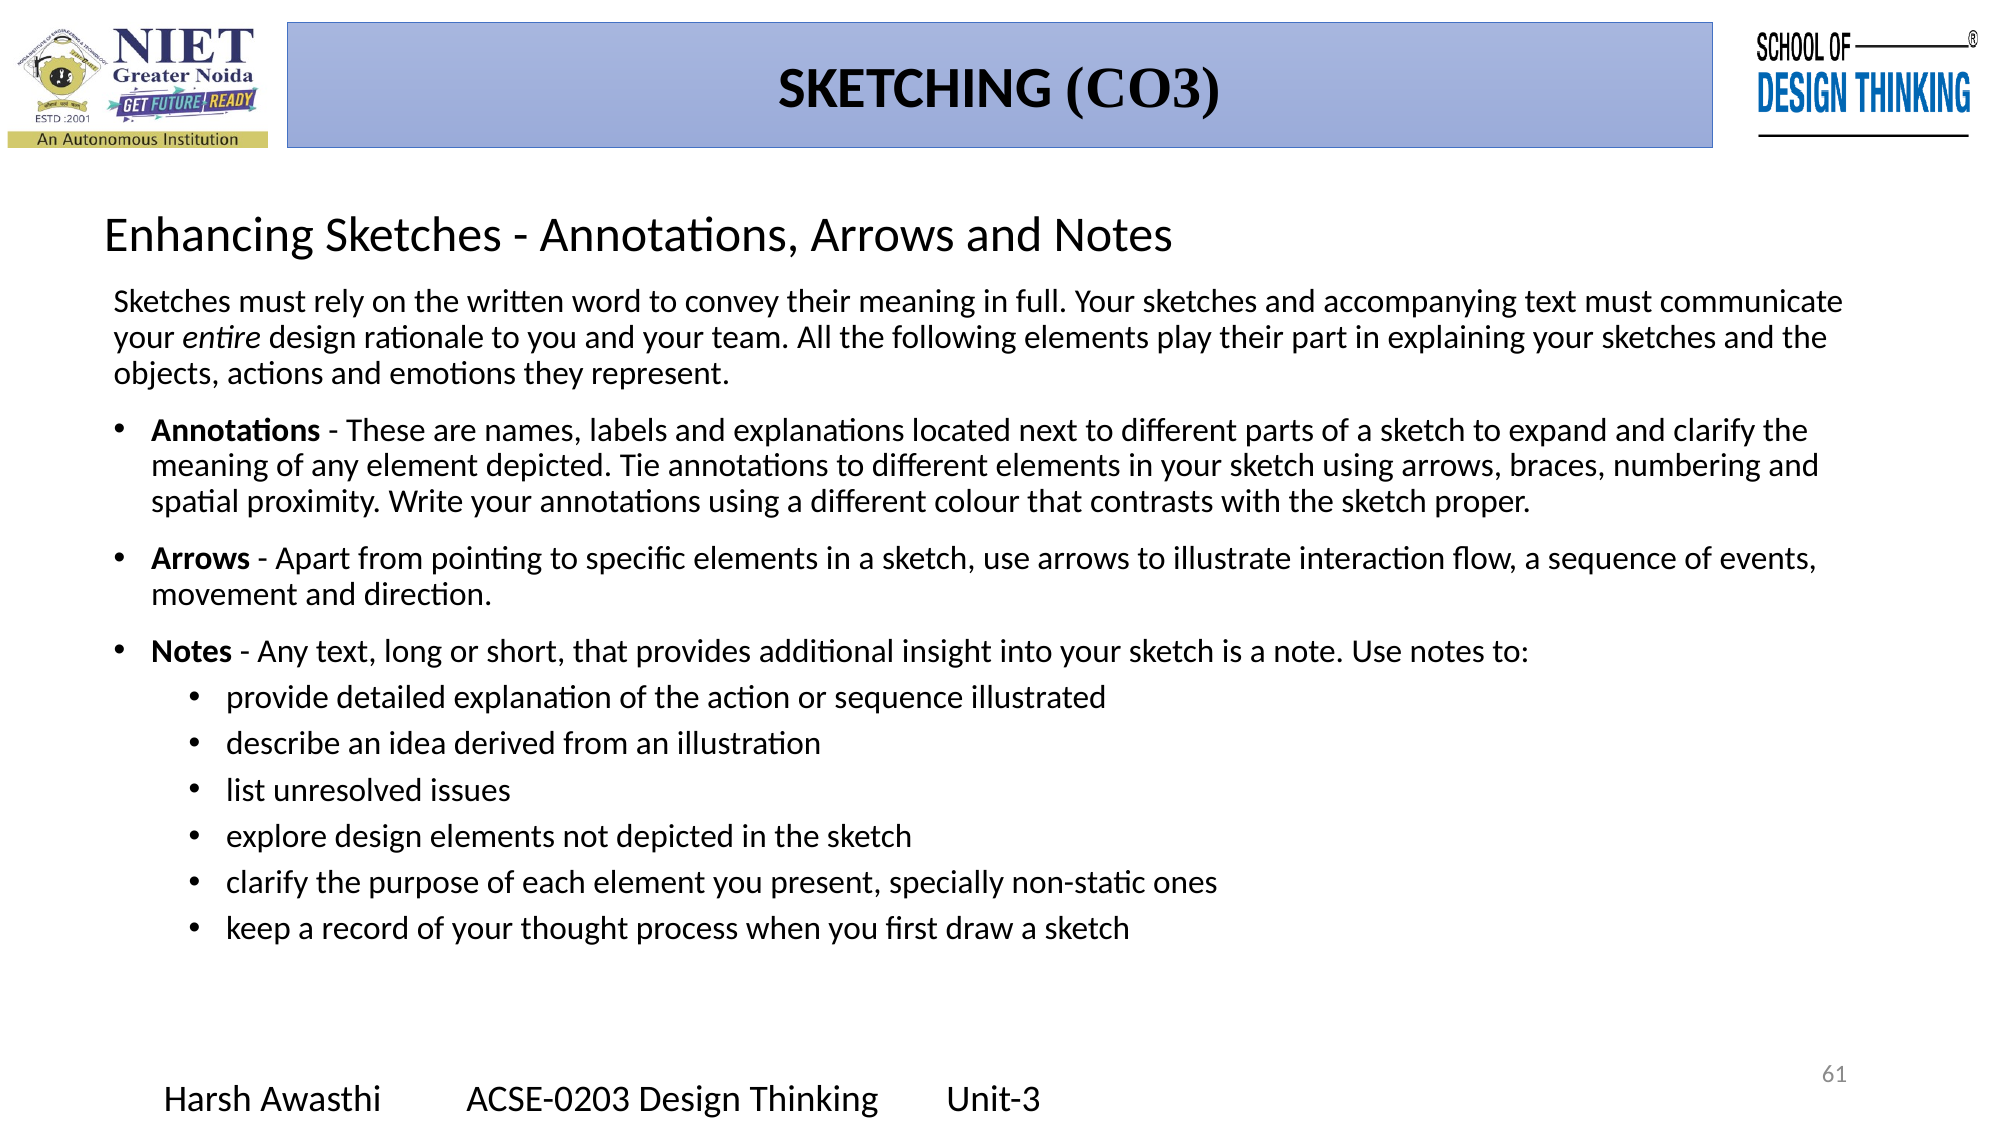

SKETCHING (CO3)
# Enhancing Sketches - Annotations, Arrows and Notes
Sketches must rely on the written word to convey their meaning in full. Your sketches and accompanying text must communicate your entire design rationale to you and your team. All the following elements play their part in explaining your sketches and the objects, actions and emotions they represent.
Annotations - These are names, labels and explanations located next to different parts of a sketch to expand and clarify the meaning of any element depicted. Tie annotations to different elements in your sketch using arrows, braces, numbering and spatial proximity. Write your annotations using a different colour that contrasts with the sketch proper.
Arrows - Apart from pointing to specific elements in a sketch, use arrows to illustrate interaction flow, a sequence of events, movement and direction.
Notes - Any text, long or short, that provides additional insight into your sketch is a note. Use notes to:
provide detailed explanation of the action or sequence illustrated
describe an idea derived from an illustration
list unresolved issues
explore design elements not depicted in the sketch
clarify the purpose of each element you present, specially non-static ones
keep a record of your thought process when you first draw a sketch

61
Harsh Awasthi          ACSE-0203 Design Thinking        Unit-3